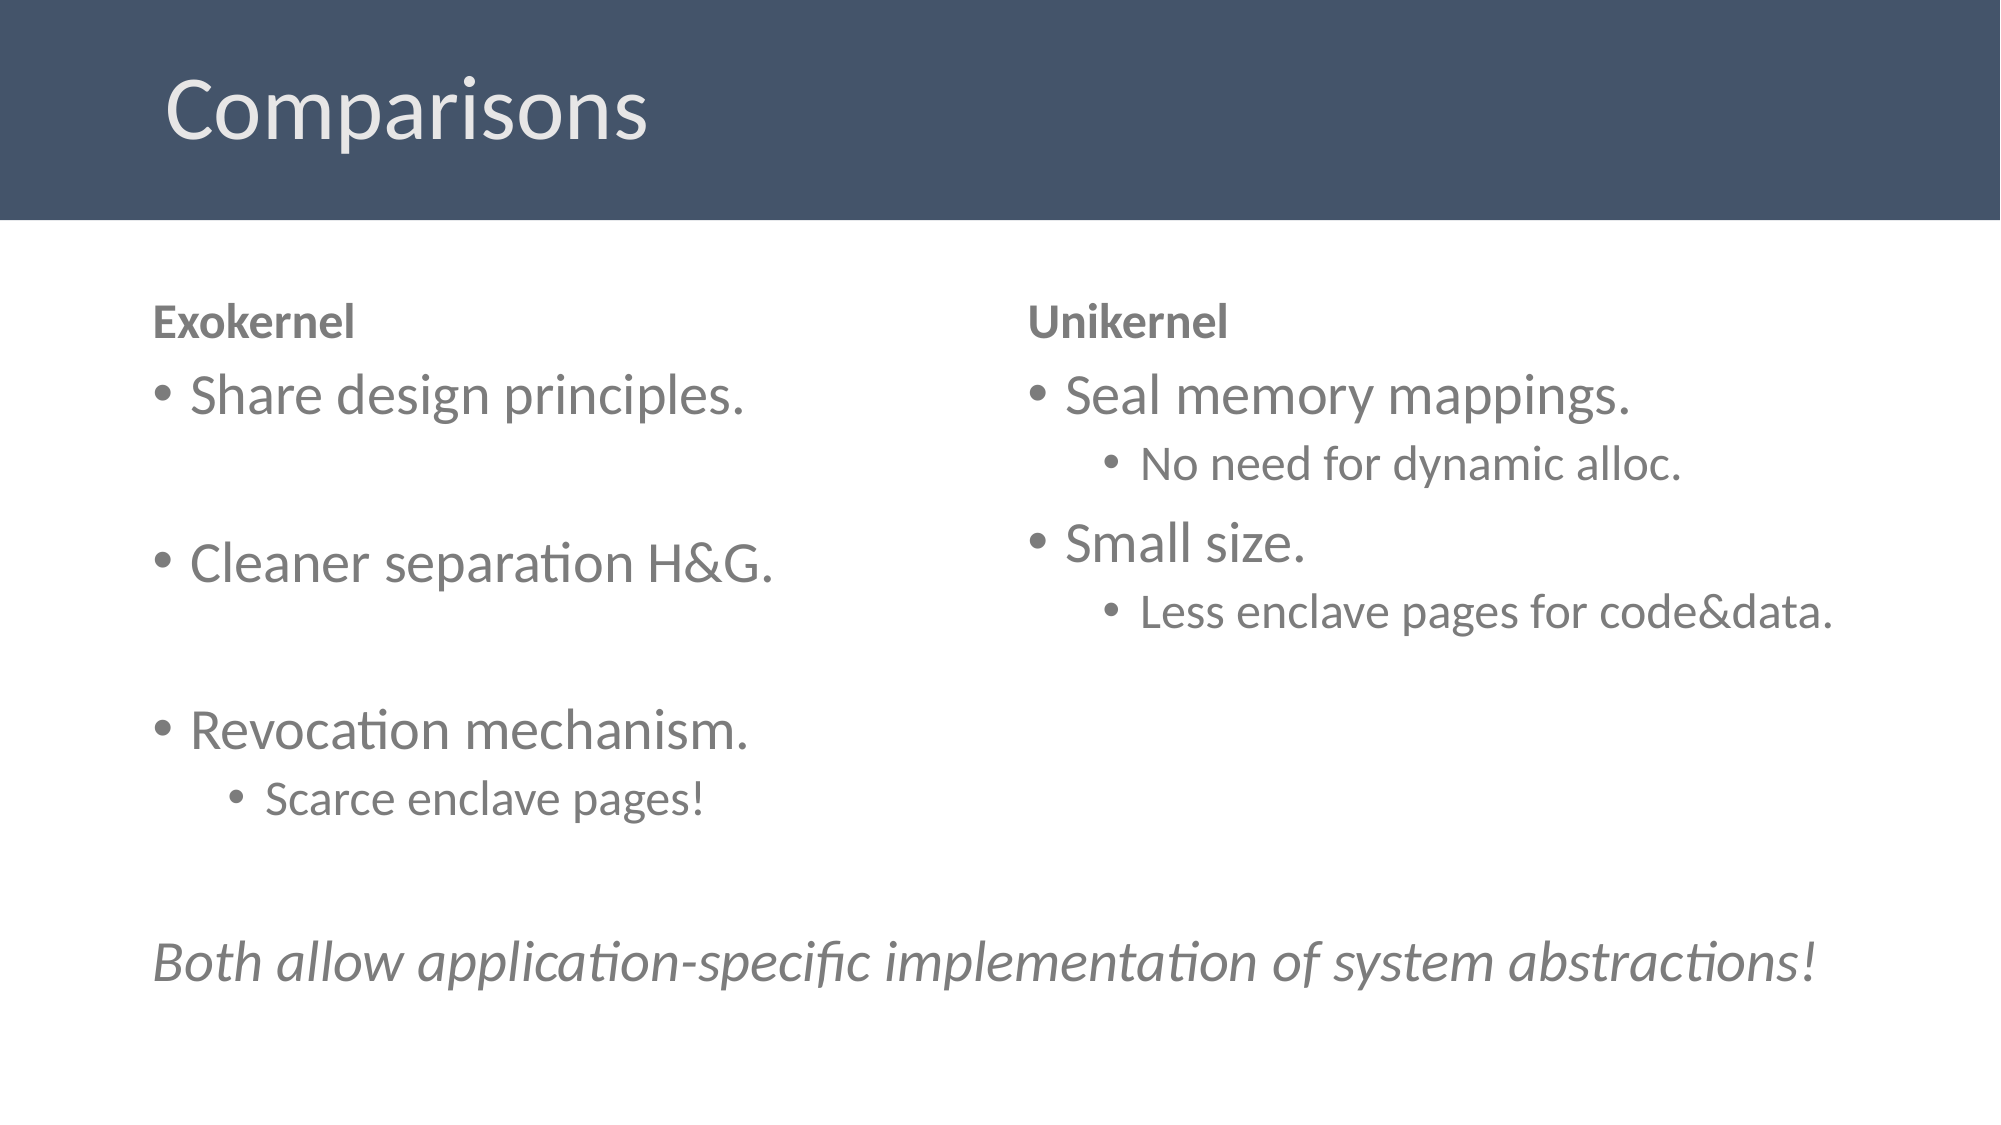

# Comparisons
Exokernel
Unikernel
Share design principles.

Cleaner separation H&G.

Revocation mechanism.
Scarce enclave pages!
Seal memory mappings.
No need for dynamic alloc.
Small size.
Less enclave pages for code&data.
Both allow application-specific implementation of system abstractions!